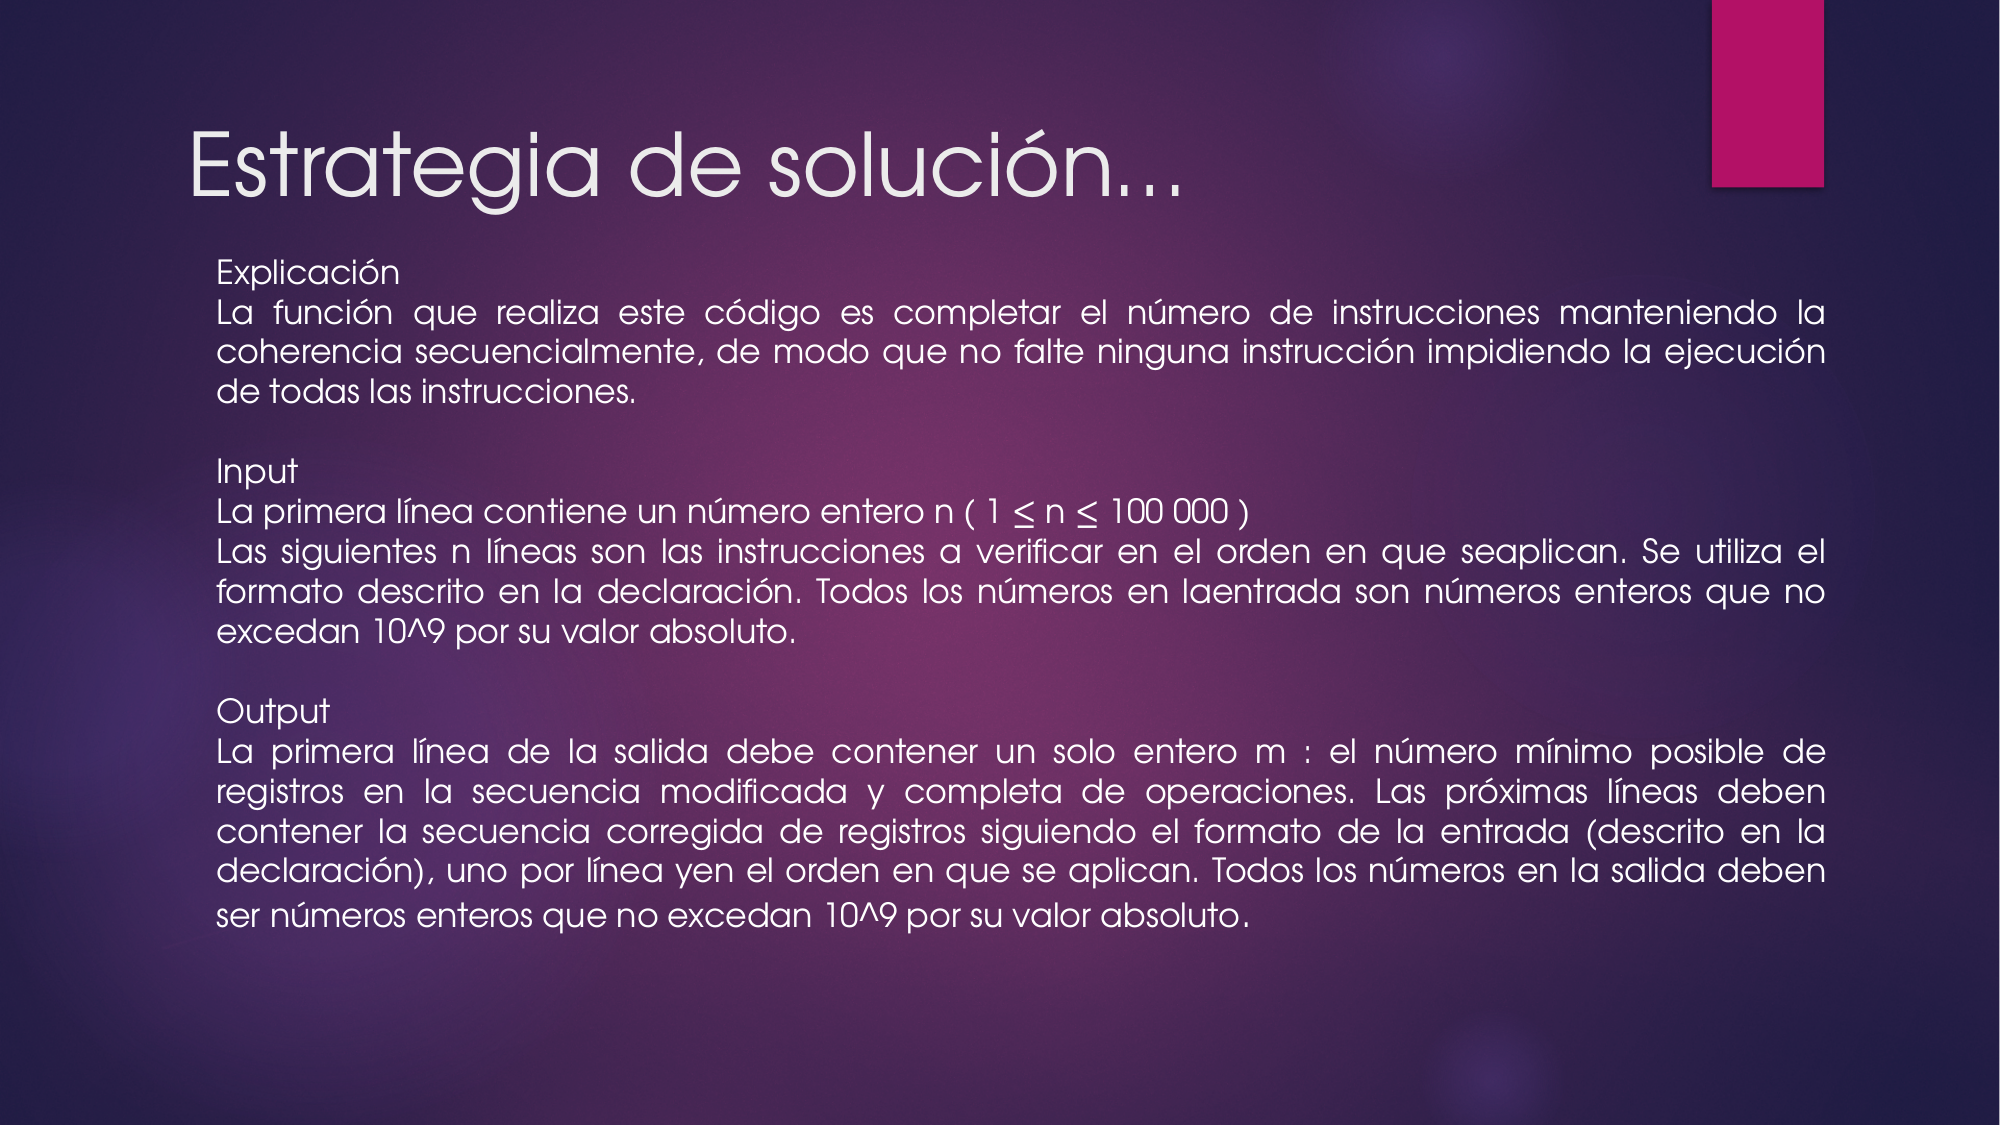

# Estrategia de solución…
Explicación
La función que realiza este código es completar el número de instrucciones manteniendo la coherencia secuencialmente, de modo que no falte ninguna instrucción impidiendo la ejecución de todas las instrucciones.

Input
La primera línea contiene un número entero n ( 1 ≤ n ≤ 100 000 )
Las siguientes n líneas son las instrucciones a verificar en el orden en que seaplican. Se utiliza el formato descrito en la declaración. Todos los números en laentrada son números enteros que no excedan 10^9 por su valor absoluto.

Output
La primera línea de la salida debe contener un solo entero m : el número mínimo posible de registros en la secuencia modificada y completa de operaciones. Las próximas líneas deben contener la secuencia corregida de registros siguiendo el formato de la entrada (descrito en la declaración), uno por línea yen el orden en que se aplican. Todos los números en la salida deben ser números enteros que no excedan 10^9 por su valor absoluto.